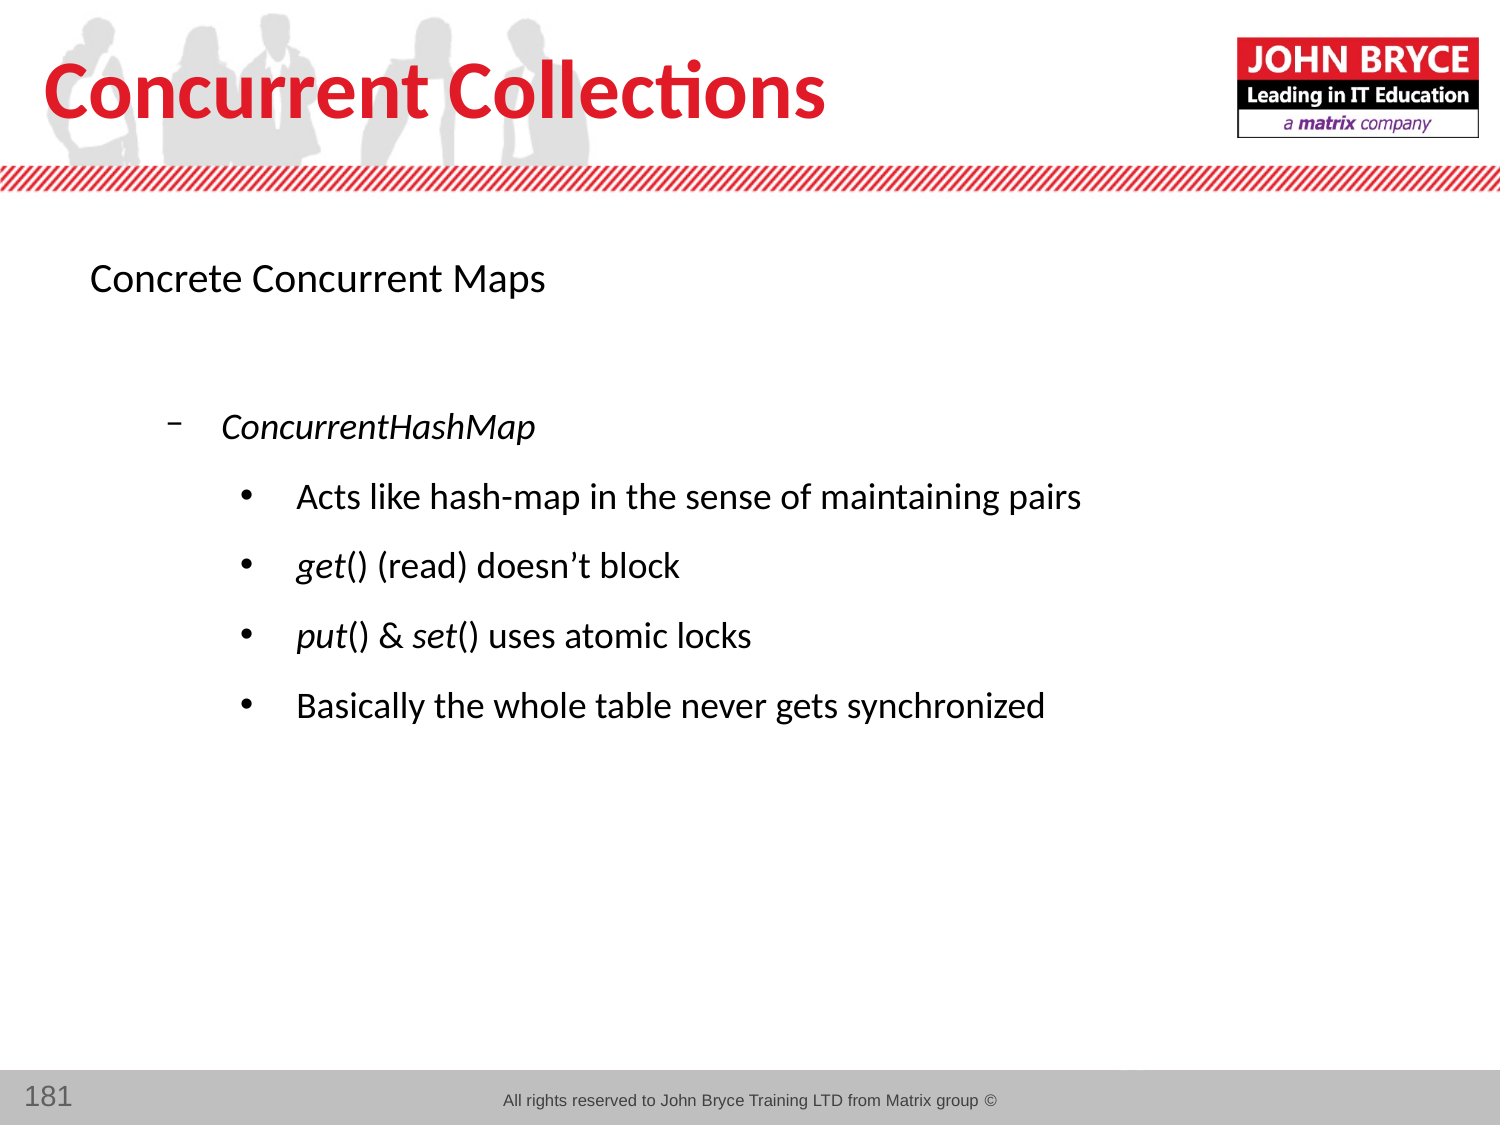

# Concurrent Collections
Concrete Concurrent Maps

ConcurrentHashMap
Acts like hash-map in the sense of maintaining pairs
get() (read) doesn’t block
put() & set() uses atomic locks
Basically the whole table never gets synchronized